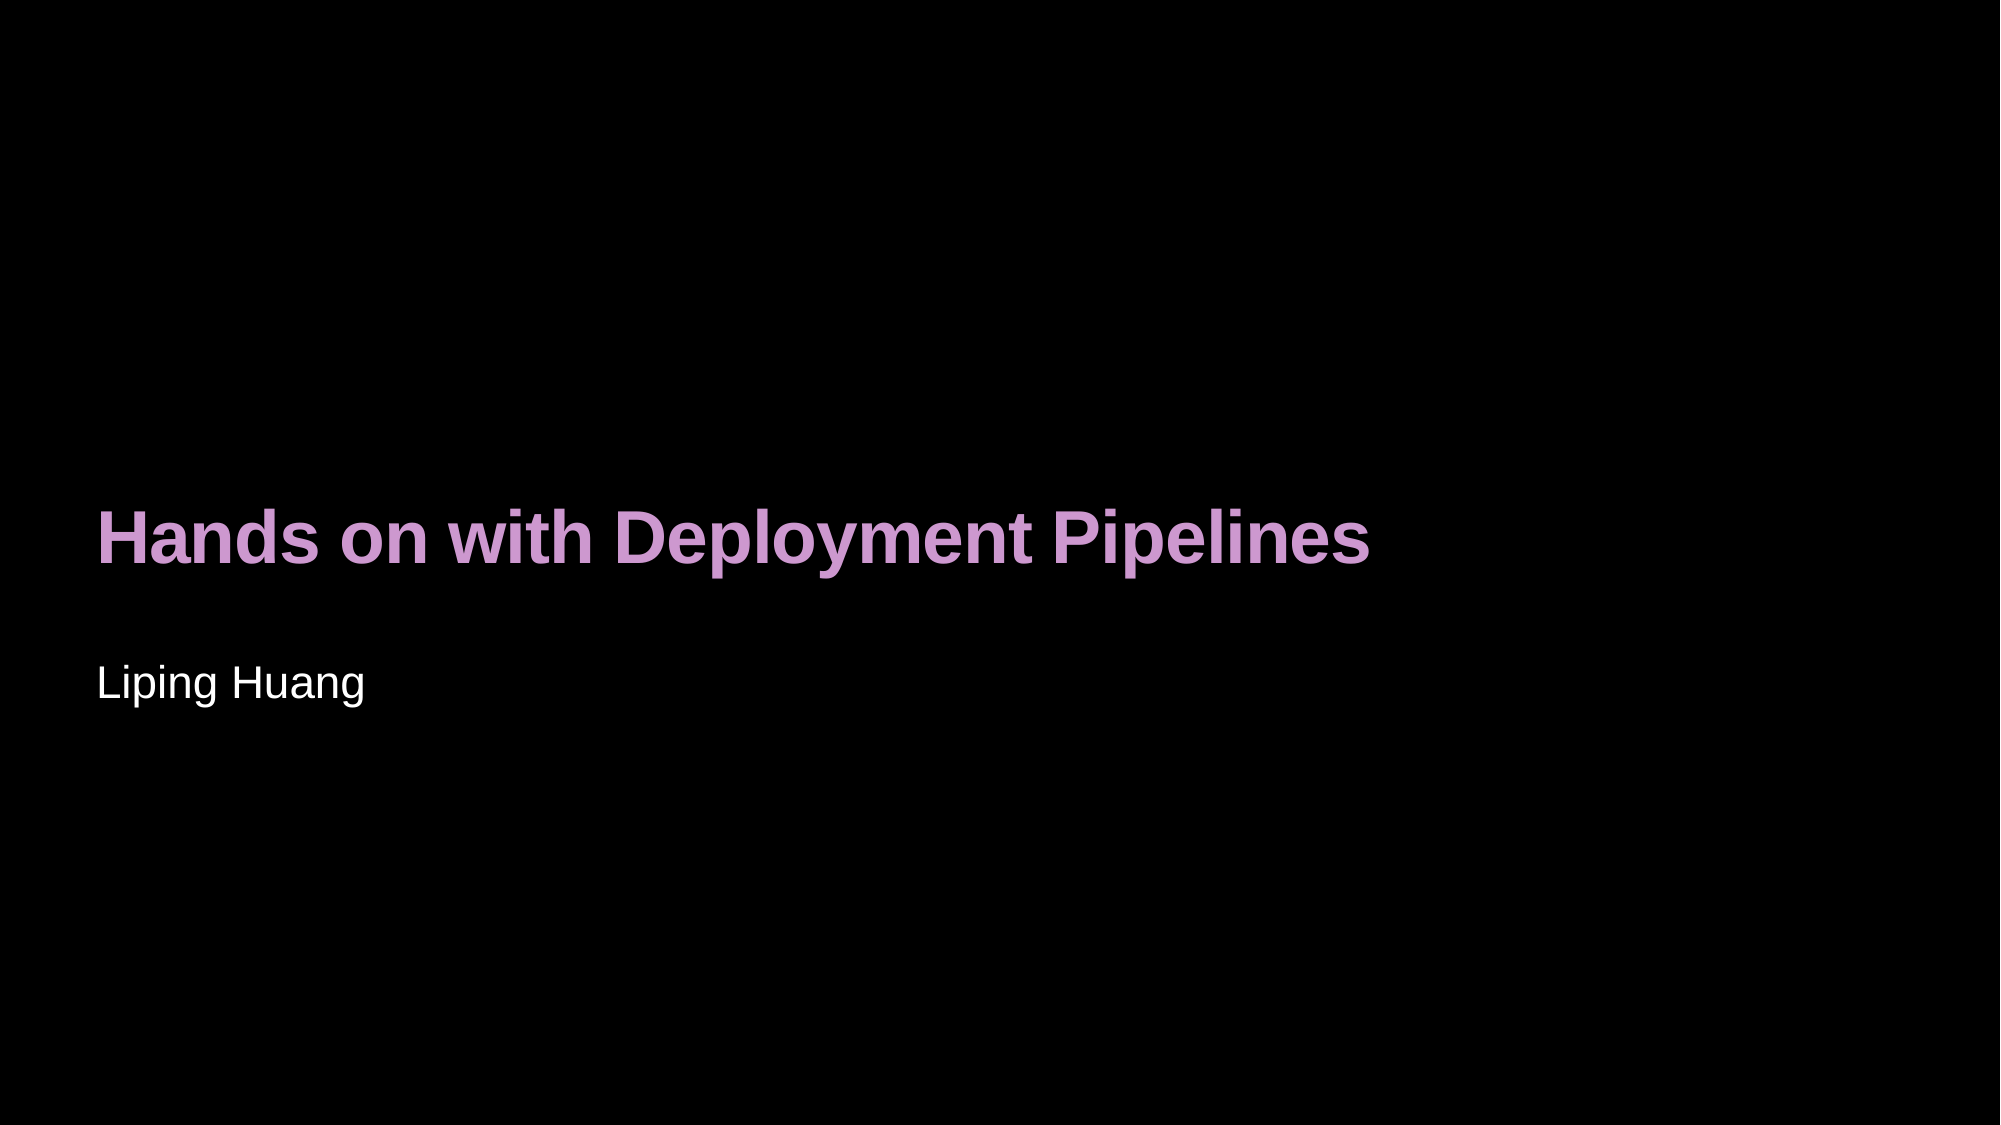

# Hands on with Deployment Pipelines
Liping Huang